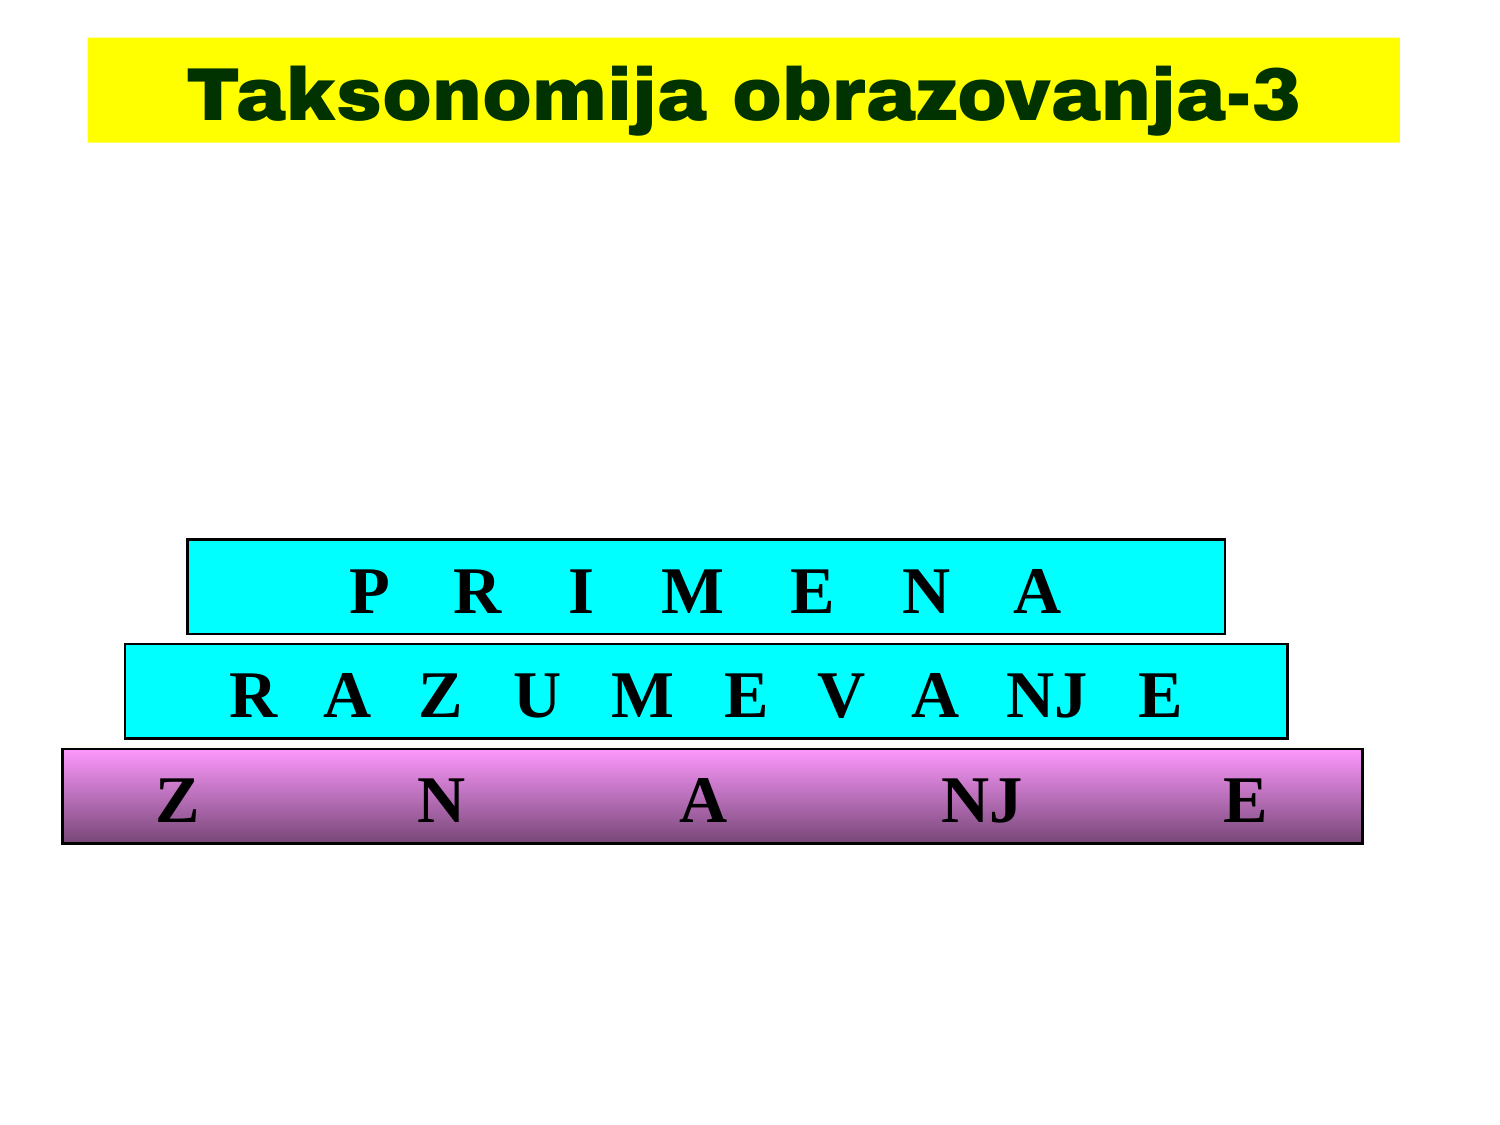

# Taksonomija obrazovanja-3
P    R    I    M    E    N    A
R   A   Z   U   M   E   V   A   NJ   E
Z             N             A             NJ            E